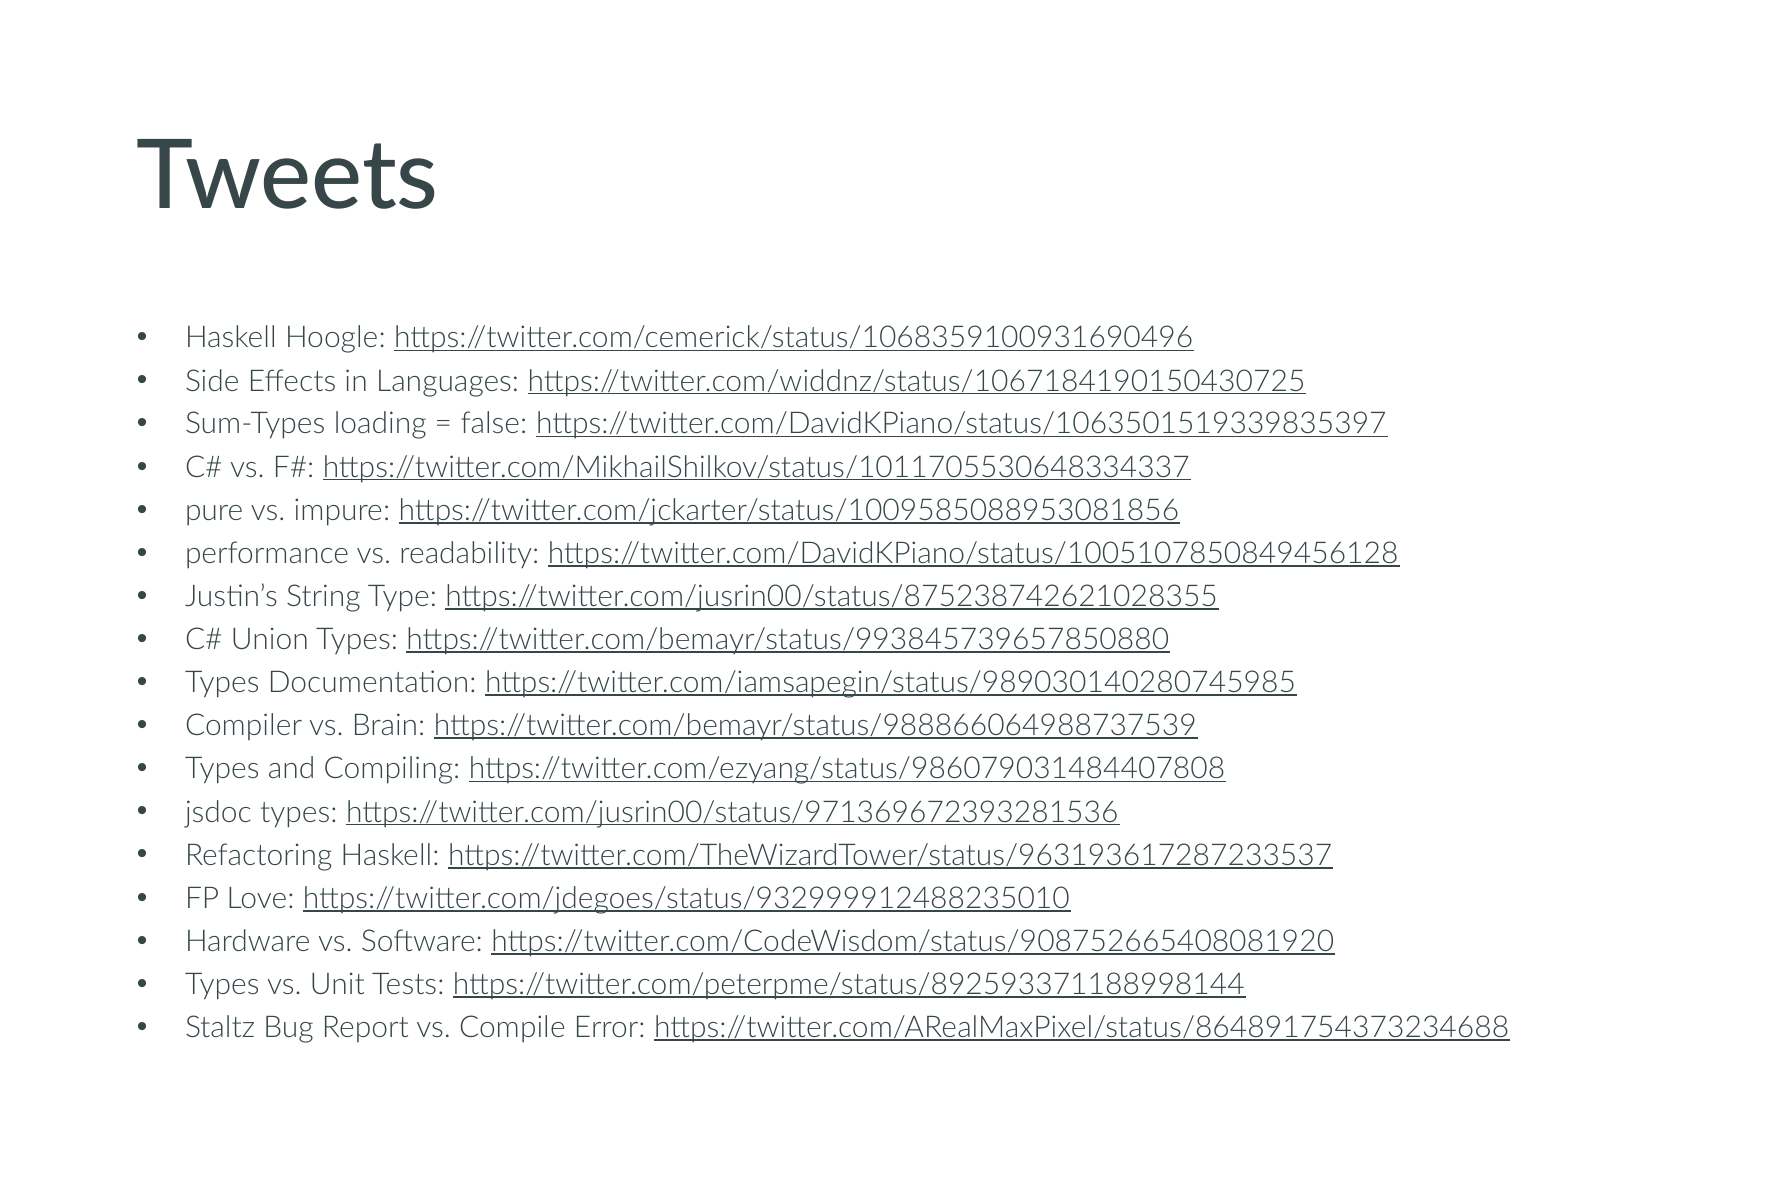

# Tweets
Haskell Hoogle: https://twitter.com/cemerick/status/1068359100931690496
Side Effects in Languages: https://twitter.com/widdnz/status/1067184190150430725
Sum-Types loading = false: https://twitter.com/DavidKPiano/status/1063501519339835397
C# vs. F#: https://twitter.com/MikhailShilkov/status/1011705530648334337
pure vs. impure: https://twitter.com/jckarter/status/1009585088953081856
performance vs. readability: https://twitter.com/DavidKPiano/status/1005107850849456128
Justin’s String Type: https://twitter.com/jusrin00/status/875238742621028355
C# Union Types: https://twitter.com/bemayr/status/993845739657850880
Types Documentation: https://twitter.com/iamsapegin/status/989030140280745985
Compiler vs. Brain: https://twitter.com/bemayr/status/988866064988737539
Types and Compiling: https://twitter.com/ezyang/status/986079031484407808
jsdoc types: https://twitter.com/jusrin00/status/971369672393281536
Refactoring Haskell: https://twitter.com/TheWizardTower/status/963193617287233537
FP Love: https://twitter.com/jdegoes/status/932999912488235010
Hardware vs. Software: https://twitter.com/CodeWisdom/status/908752665408081920
Types vs. Unit Tests: https://twitter.com/peterpme/status/892593371188998144
Staltz Bug Report vs. Compile Error: https://twitter.com/ARealMaxPixel/status/864891754373234688